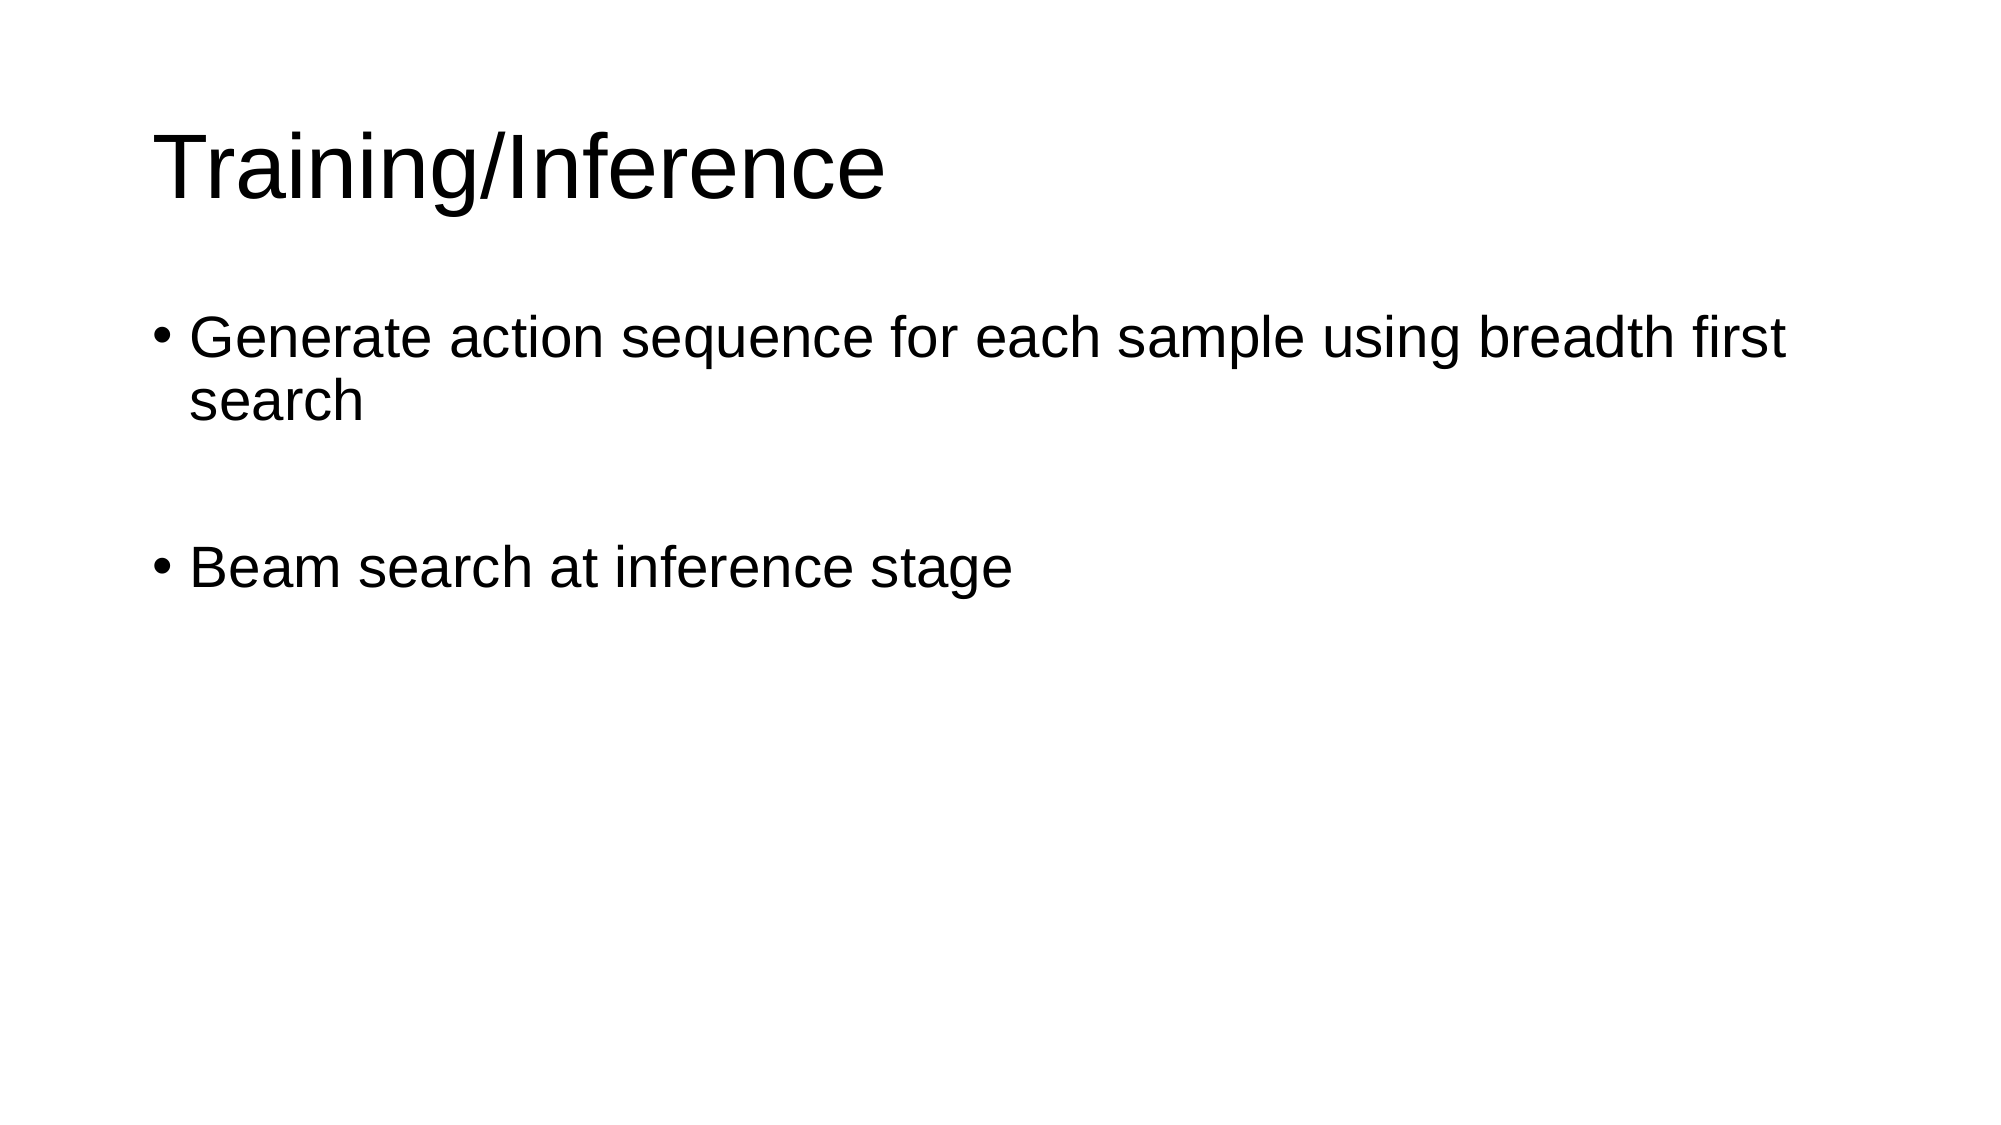

# Training/Inference
Generate action sequence for each sample using breadth first search

Beam search at inference stage